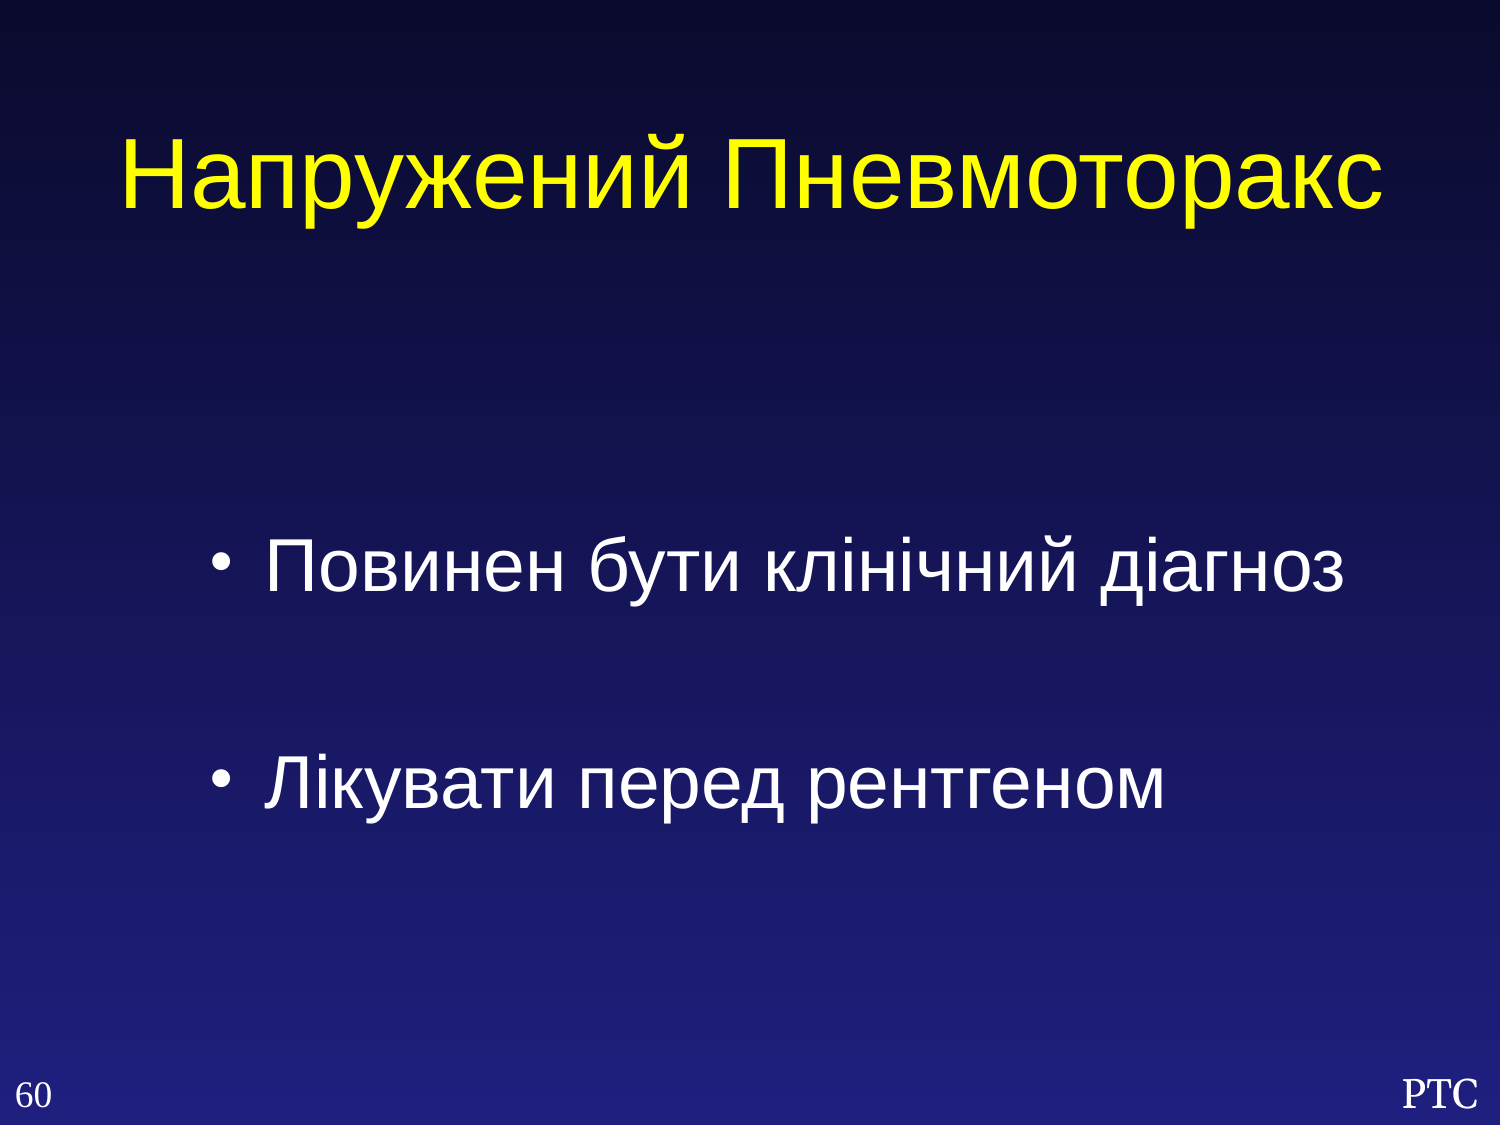

Напружений Пневмоторакс

Повинен бути клінічний діагноз

Лікувати перед рентгеном
60